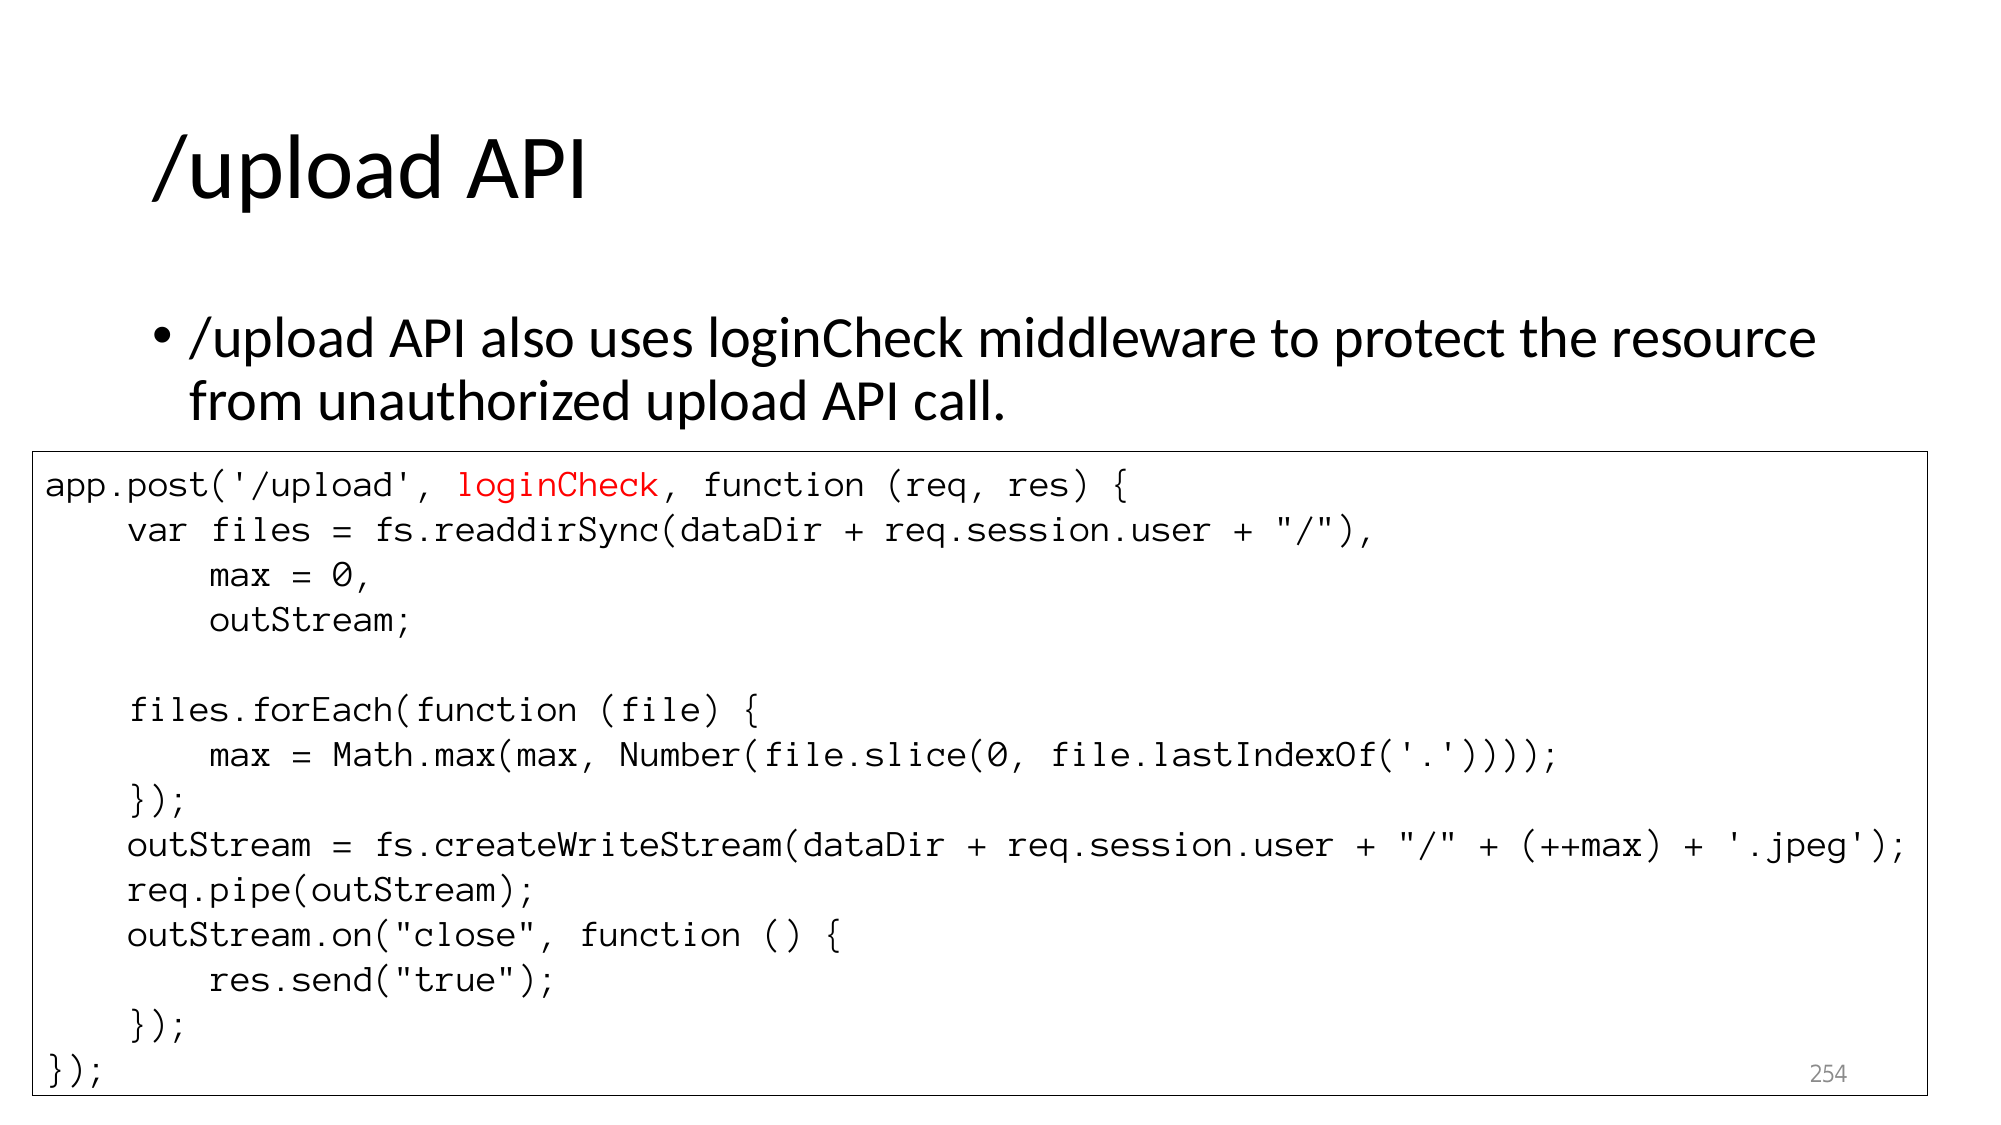

# /upload API
/upload API also uses loginCheck middleware to protect the resource from unauthorized upload API call.
app.post('/upload', loginCheck, function (req, res) {
    var files = fs.readdirSync(dataDir + req.session.user + "/"),
        max = 0,
        outStream;

    files.forEach(function (file) {
        max = Math.max(max, Number(file.slice(0, file.lastIndexOf('.'))));
    });
    outStream = fs.createWriteStream(dataDir + req.session.user + "/" + (++max) + '.jpeg');
    req.pipe(outStream);
    outStream.on("close", function () {
        res.send("true");
    });
});
254